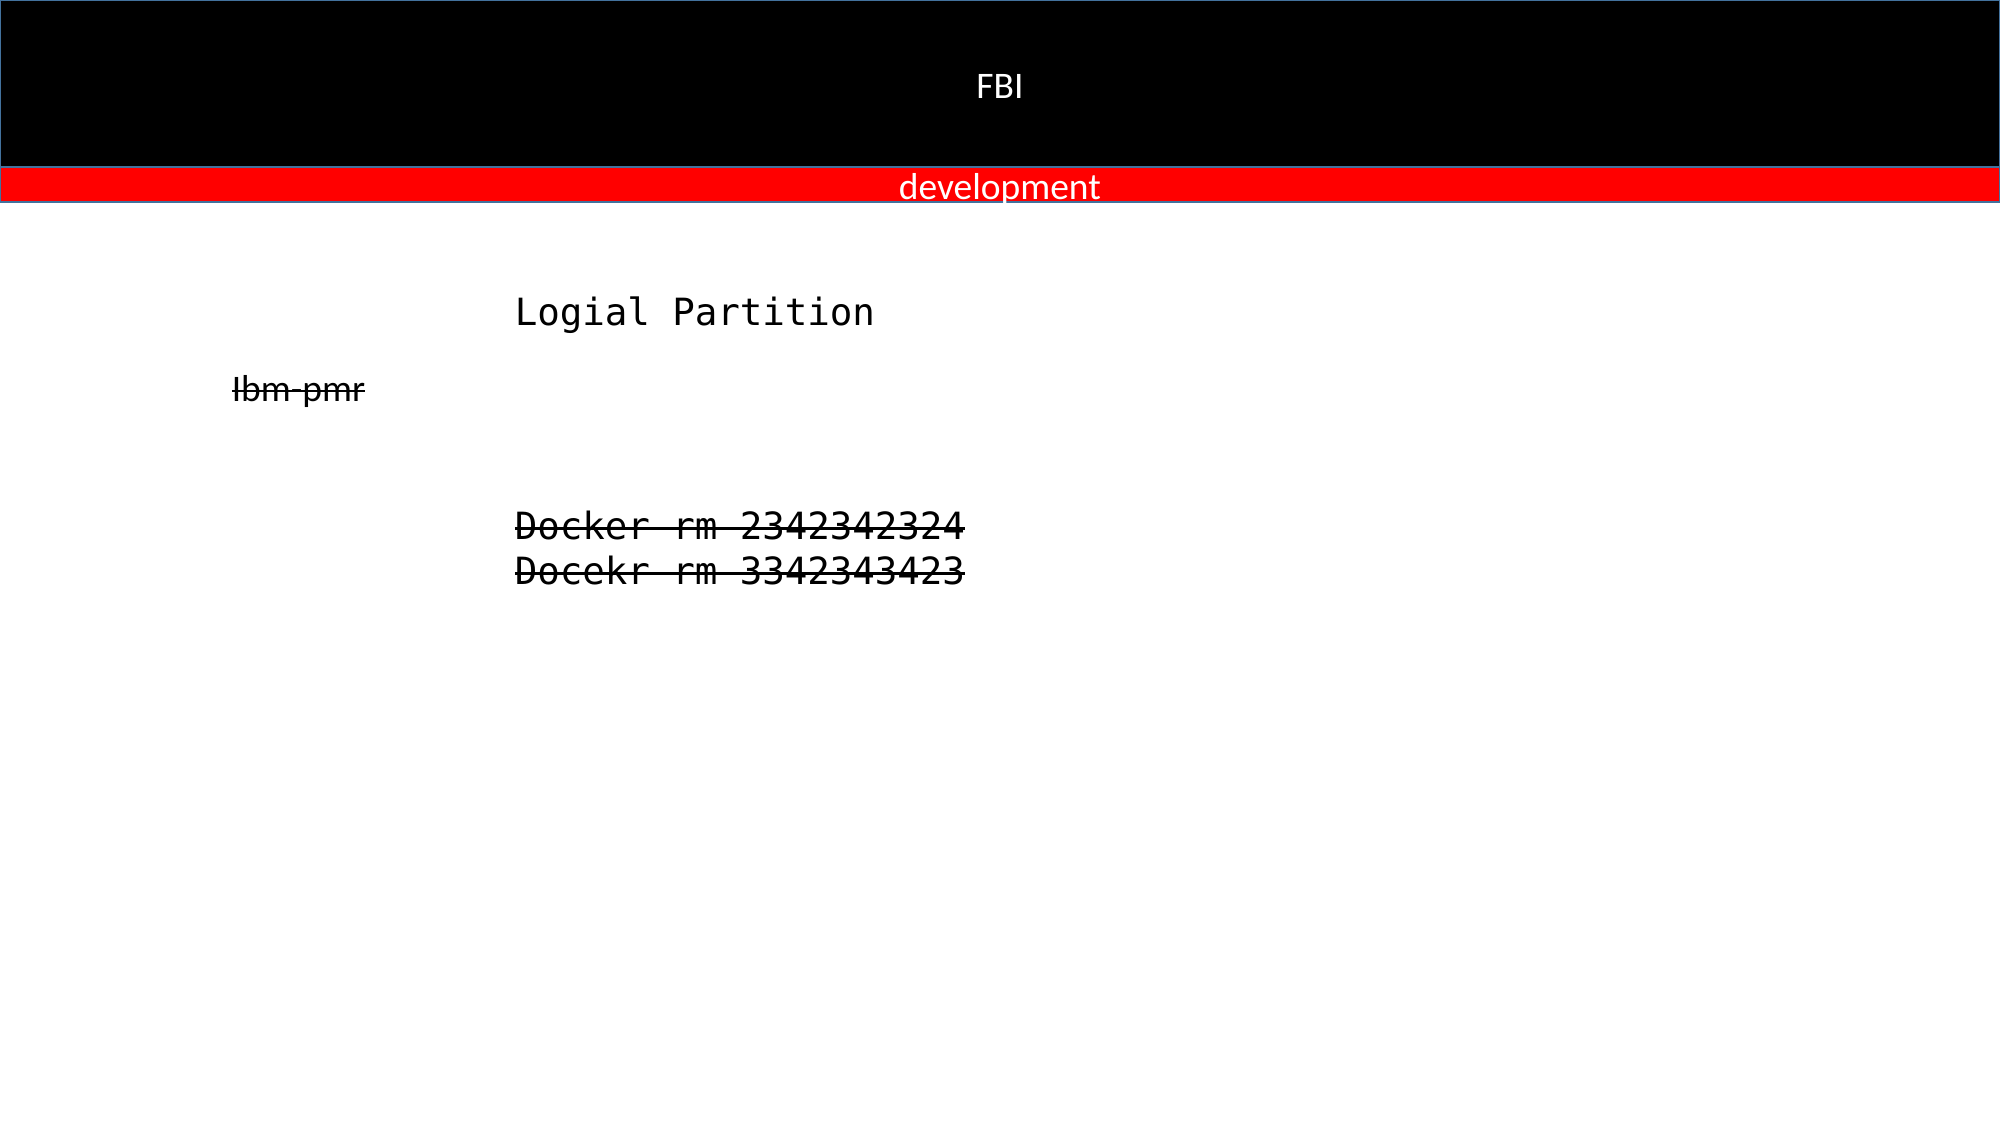

FBI
development
Logial Partition
Ibm-pmr
Docker rm 2342342324
Docekr rm 3342343423